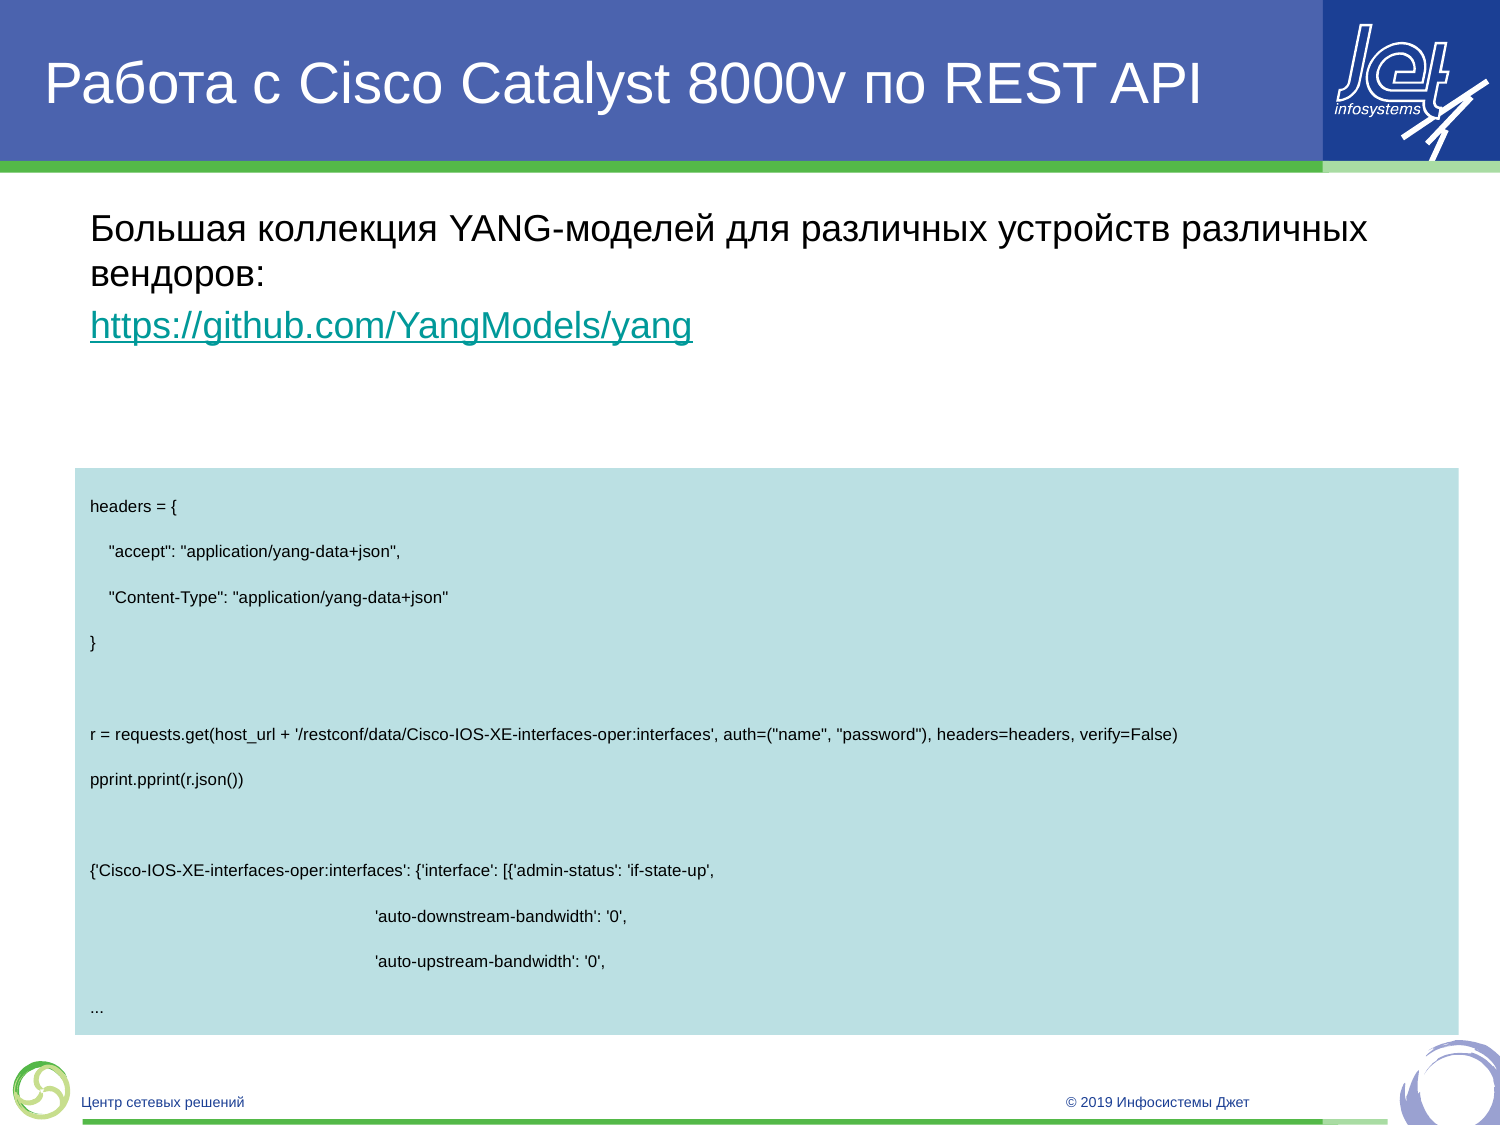

# Работа с Cisco Catalyst 8000v по REST API
Большая коллекция YANG-моделей для различных устройств различных вендоров:
https://github.com/YangModels/yang

headers = {
    "accept": "application/yang-data+json",
    "Content-Type": "application/yang-data+json"
}

r = requests.get(host_url + '/restconf/data/Cisco-IOS-XE-interfaces-oper:interfaces', auth=("name", "password"), headers=headers, verify=False)
pprint.pprint(r.json())

{'Cisco-IOS-XE-interfaces-oper:interfaces': {'interface': [{'admin-status': 'if-state-up',
                                                            'auto-downstream-bandwidth': '0',
                                                            'auto-upstream-bandwidth': '0',
...